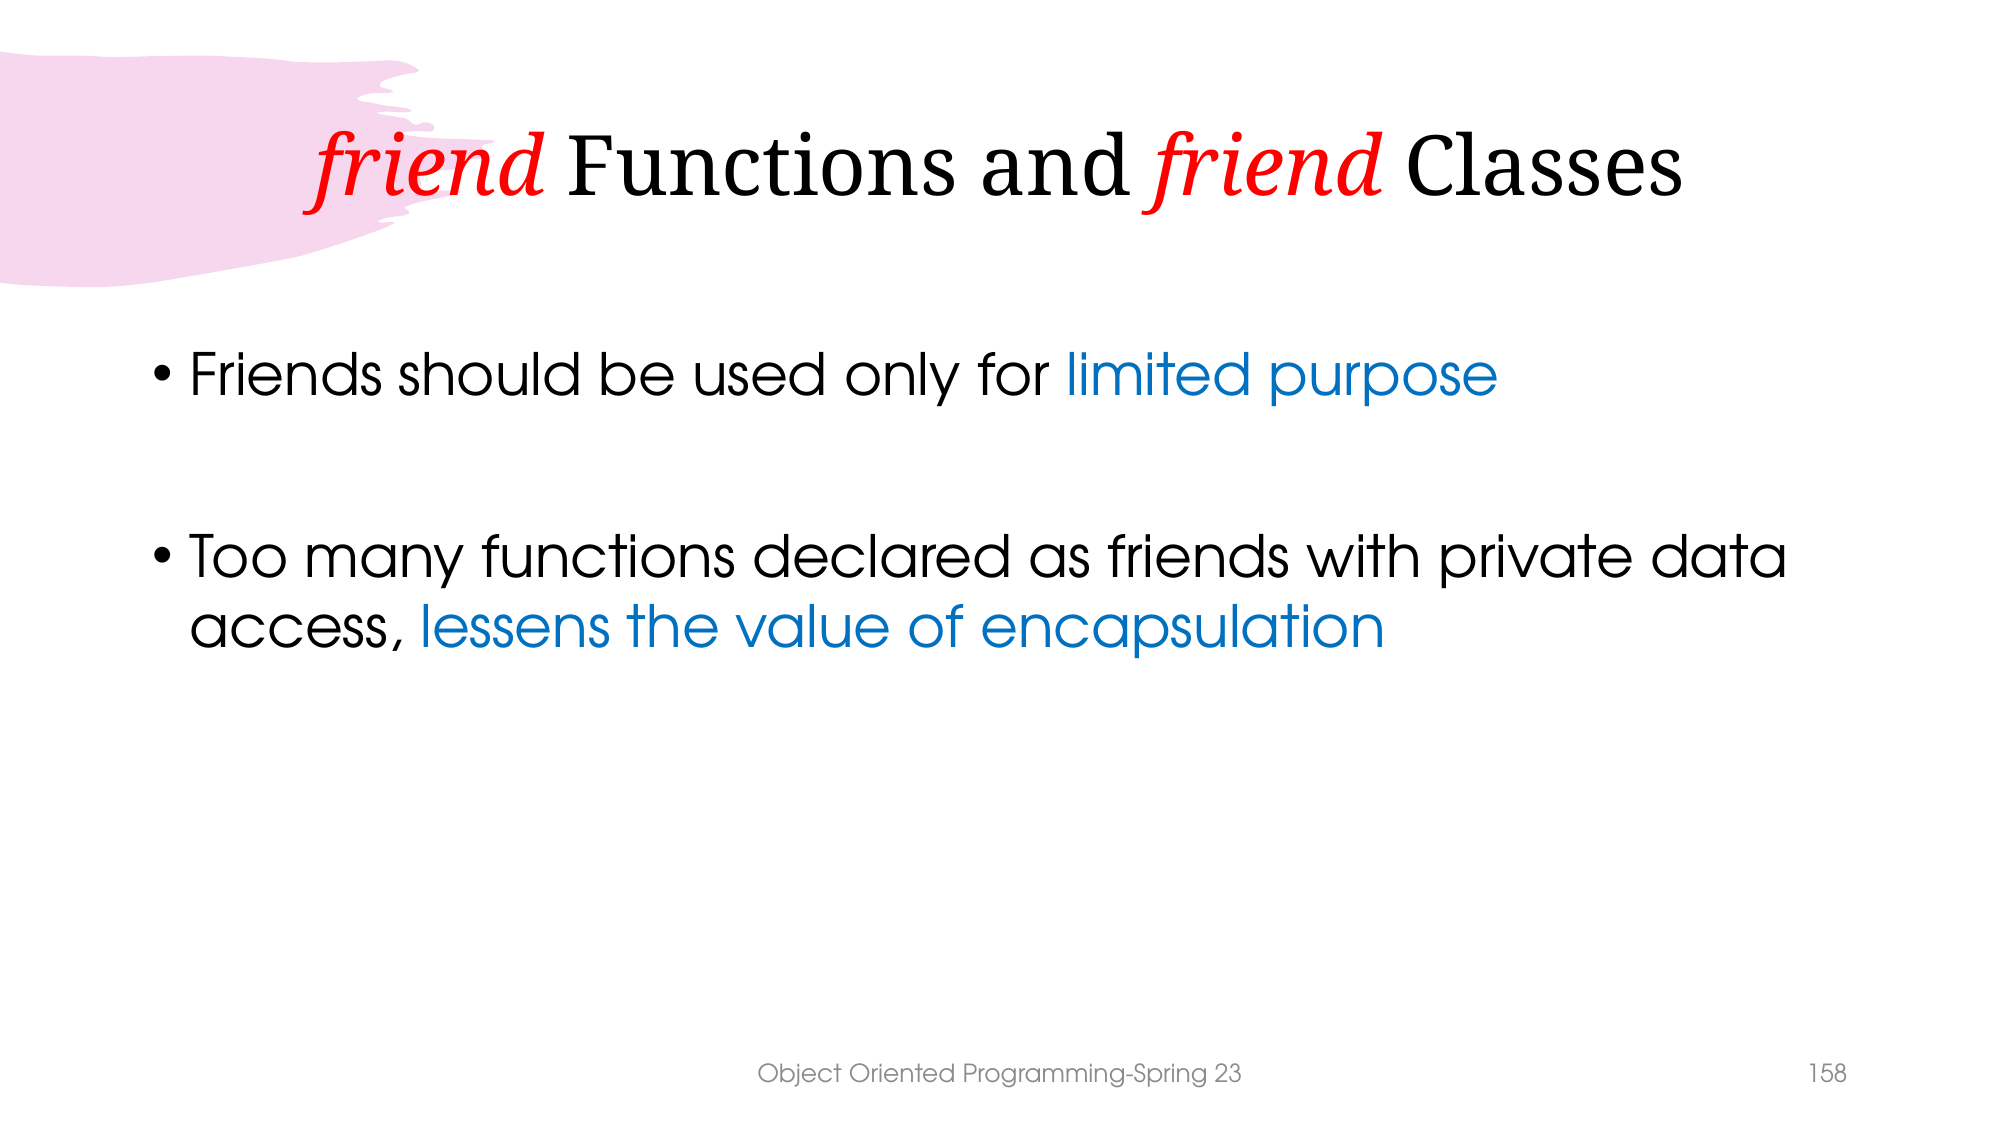

# friend Functions and friend Classes
Friends should be used only for limited purpose

Too many functions declared as friends with private data access, lessens the value of encapsulation
Object Oriented Programming-Spring 23
158